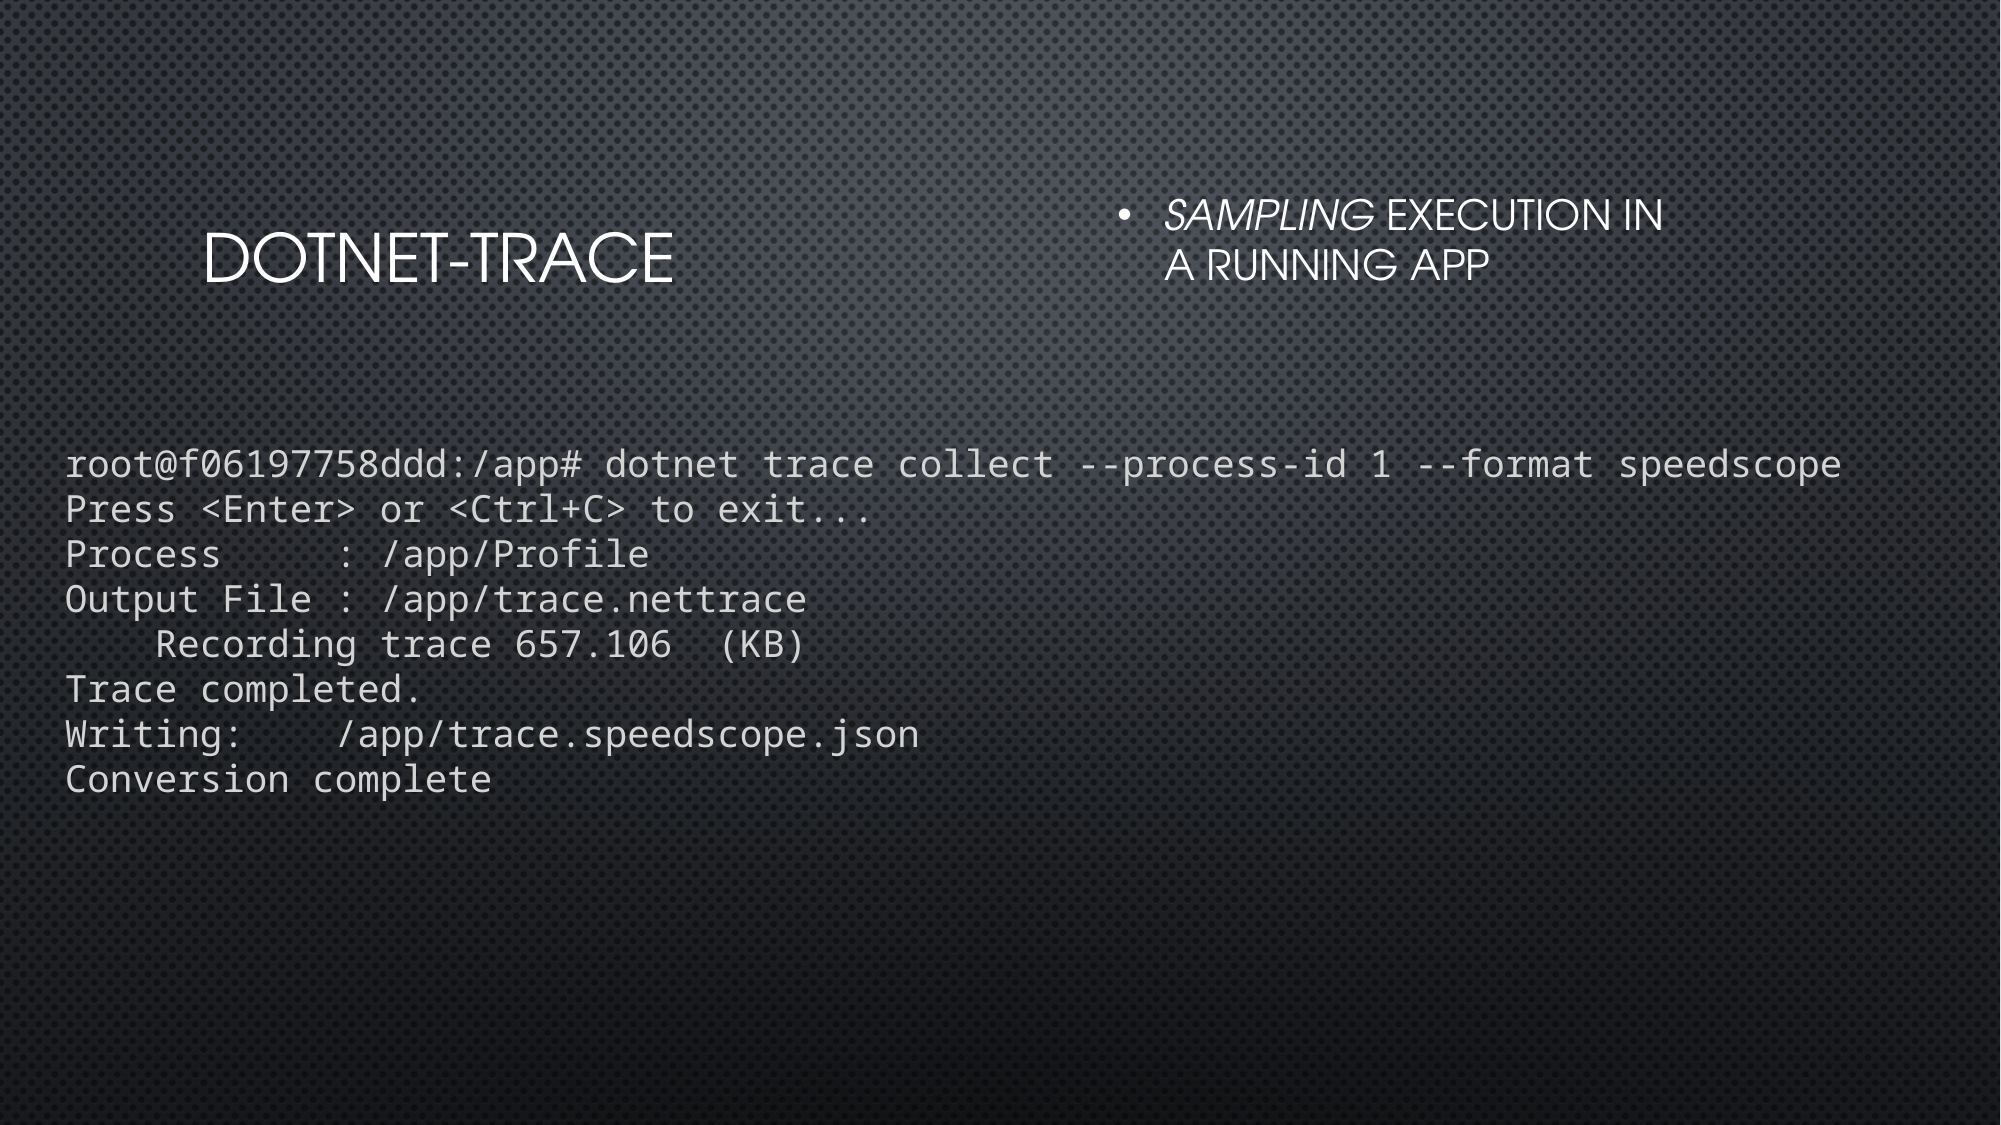

# Dotnet-trace
Sampling execution in a running app
root@f06197758ddd:/app# dotnet trace collect --process-id 1 --format speedscope
Press <Enter> or <Ctrl+C> to exit...
Process     : /app/Profile
Output File : /app/trace.nettrace
    Recording trace 657.106  (KB)
Trace completed.
Writing:    /app/trace.speedscope.json
Conversion complete